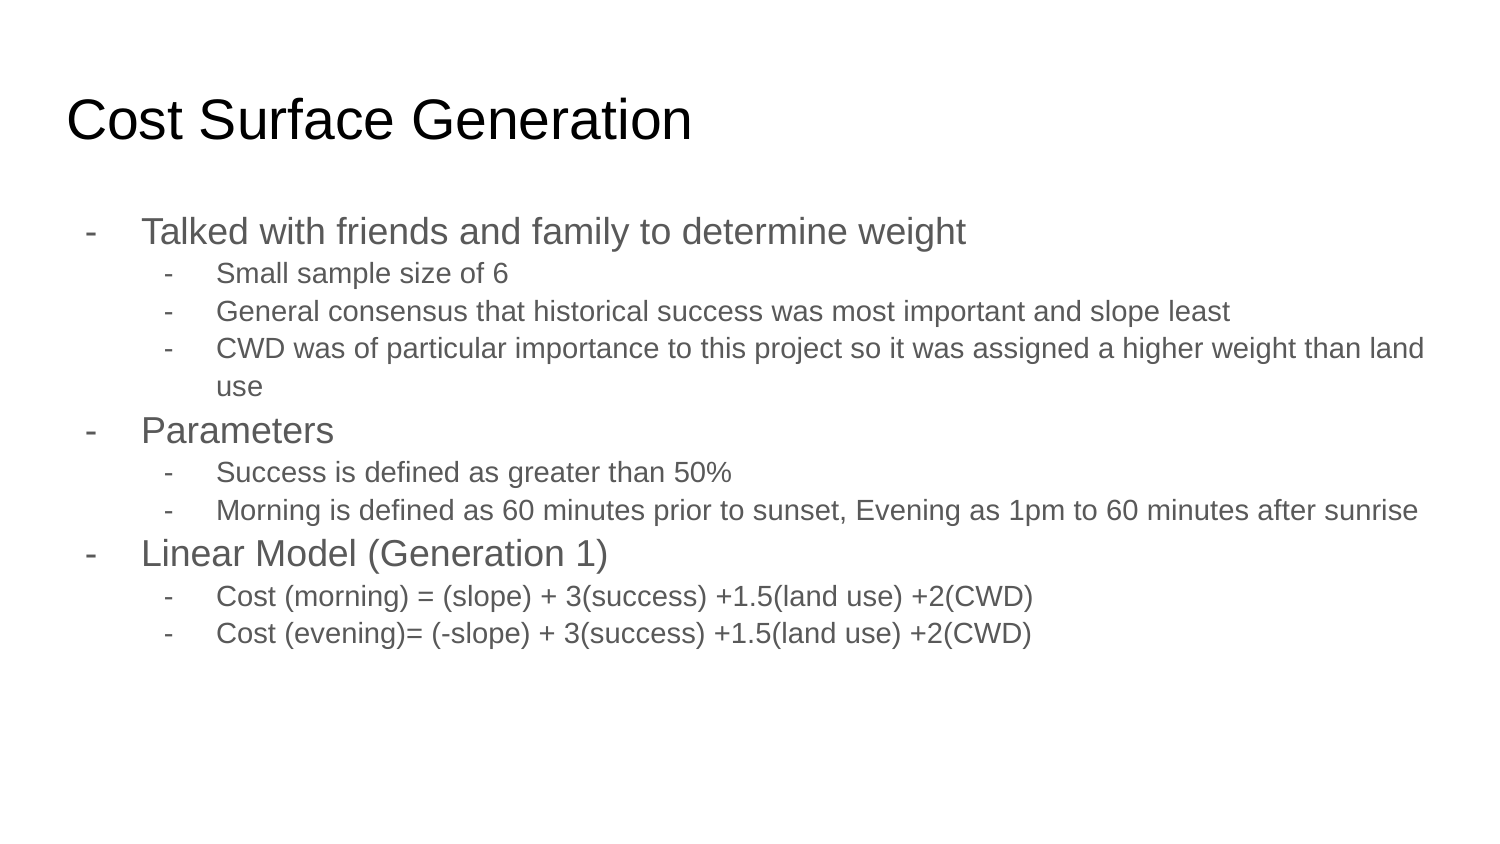

# Cost Surface Generation
Talked with friends and family to determine weight
Small sample size of 6
General consensus that historical success was most important and slope least
CWD was of particular importance to this project so it was assigned a higher weight than land use
Parameters
Success is defined as greater than 50%
Morning is defined as 60 minutes prior to sunset, Evening as 1pm to 60 minutes after sunrise
Linear Model (Generation 1)
Cost (morning) = (slope) + 3(success) +1.5(land use) +2(CWD)
Cost (evening)= (-slope) + 3(success) +1.5(land use) +2(CWD)